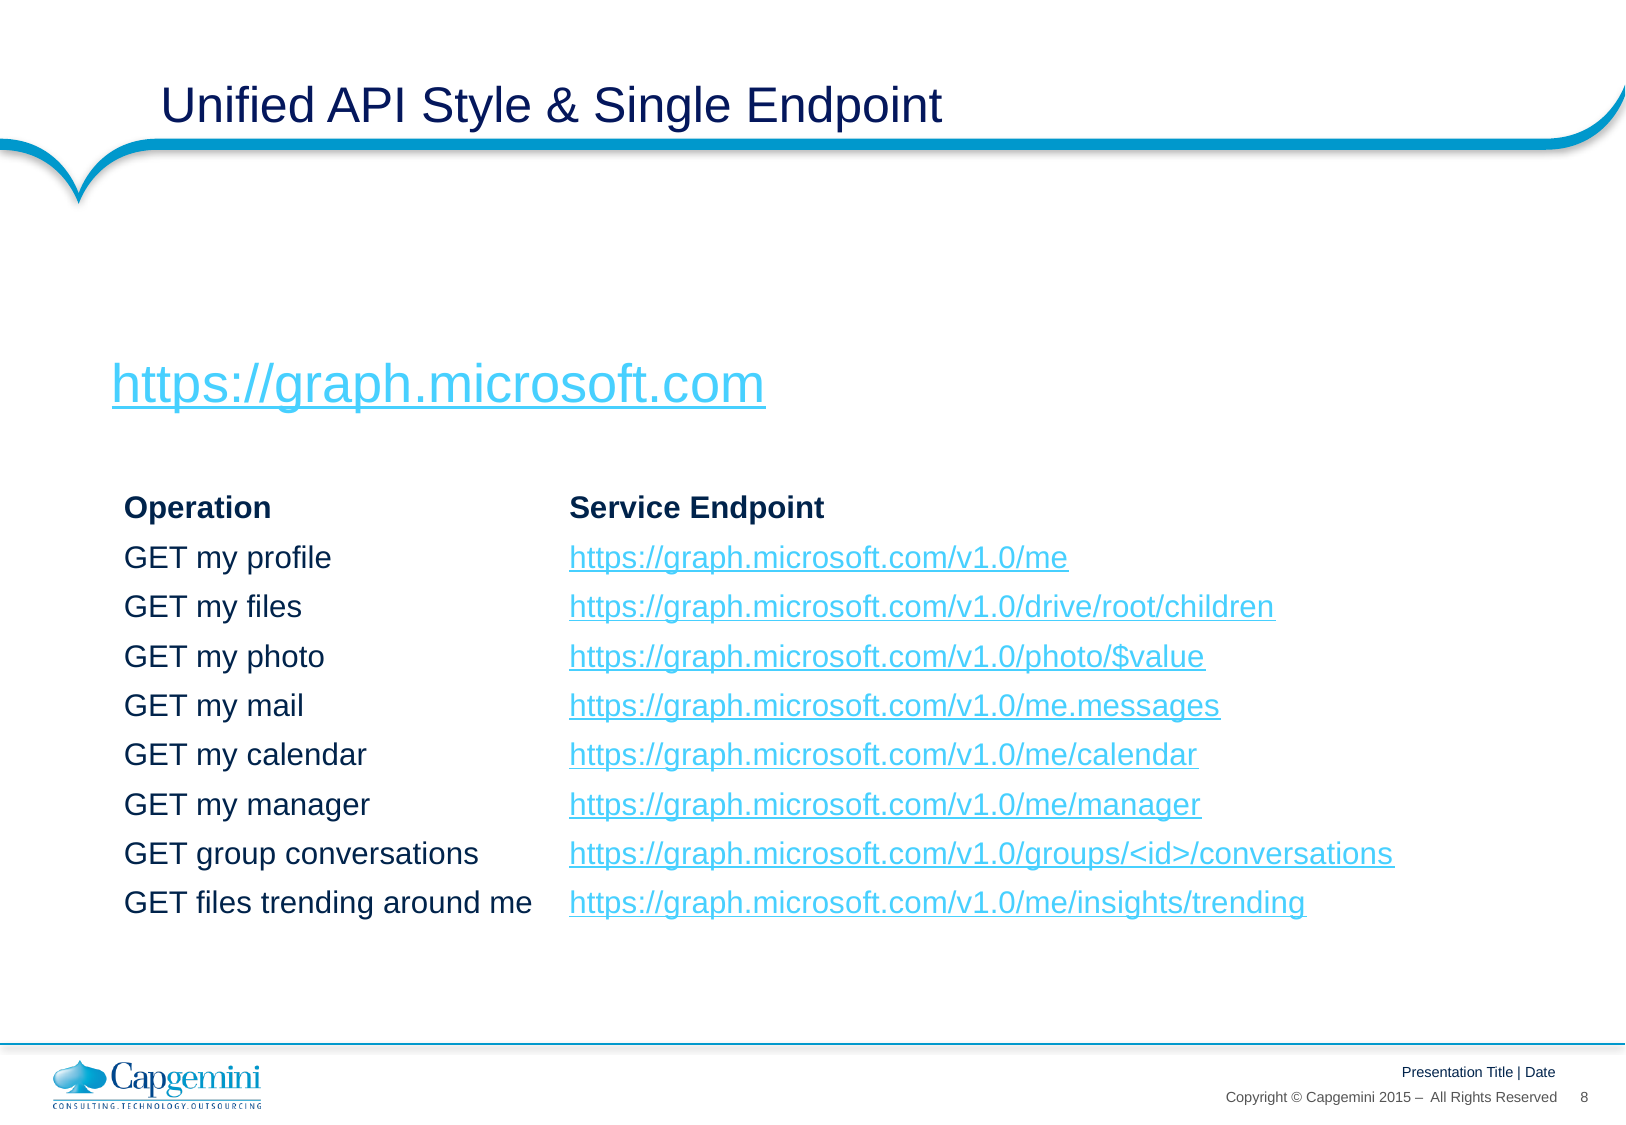

# Unified API Style & Single Endpoint
https://graph.microsoft.com

| Operation | Service Endpoint |
| --- | --- |
| GET my profile | https://graph.microsoft.com/v1.0/me |
| GET my files | https://graph.microsoft.com/v1.0/drive/root/children |
| GET my photo | https://graph.microsoft.com/v1.0/photo/$value |
| GET my mail | https://graph.microsoft.com/v1.0/me.messages |
| GET my calendar | https://graph.microsoft.com/v1.0/me/calendar |
| GET my manager | https://graph.microsoft.com/v1.0/me/manager |
| GET group conversations | https://graph.microsoft.com/v1.0/groups/<id>/conversations |
| GET files trending around me | https://graph.microsoft.com/v1.0/me/insights/trending |
|  |  |